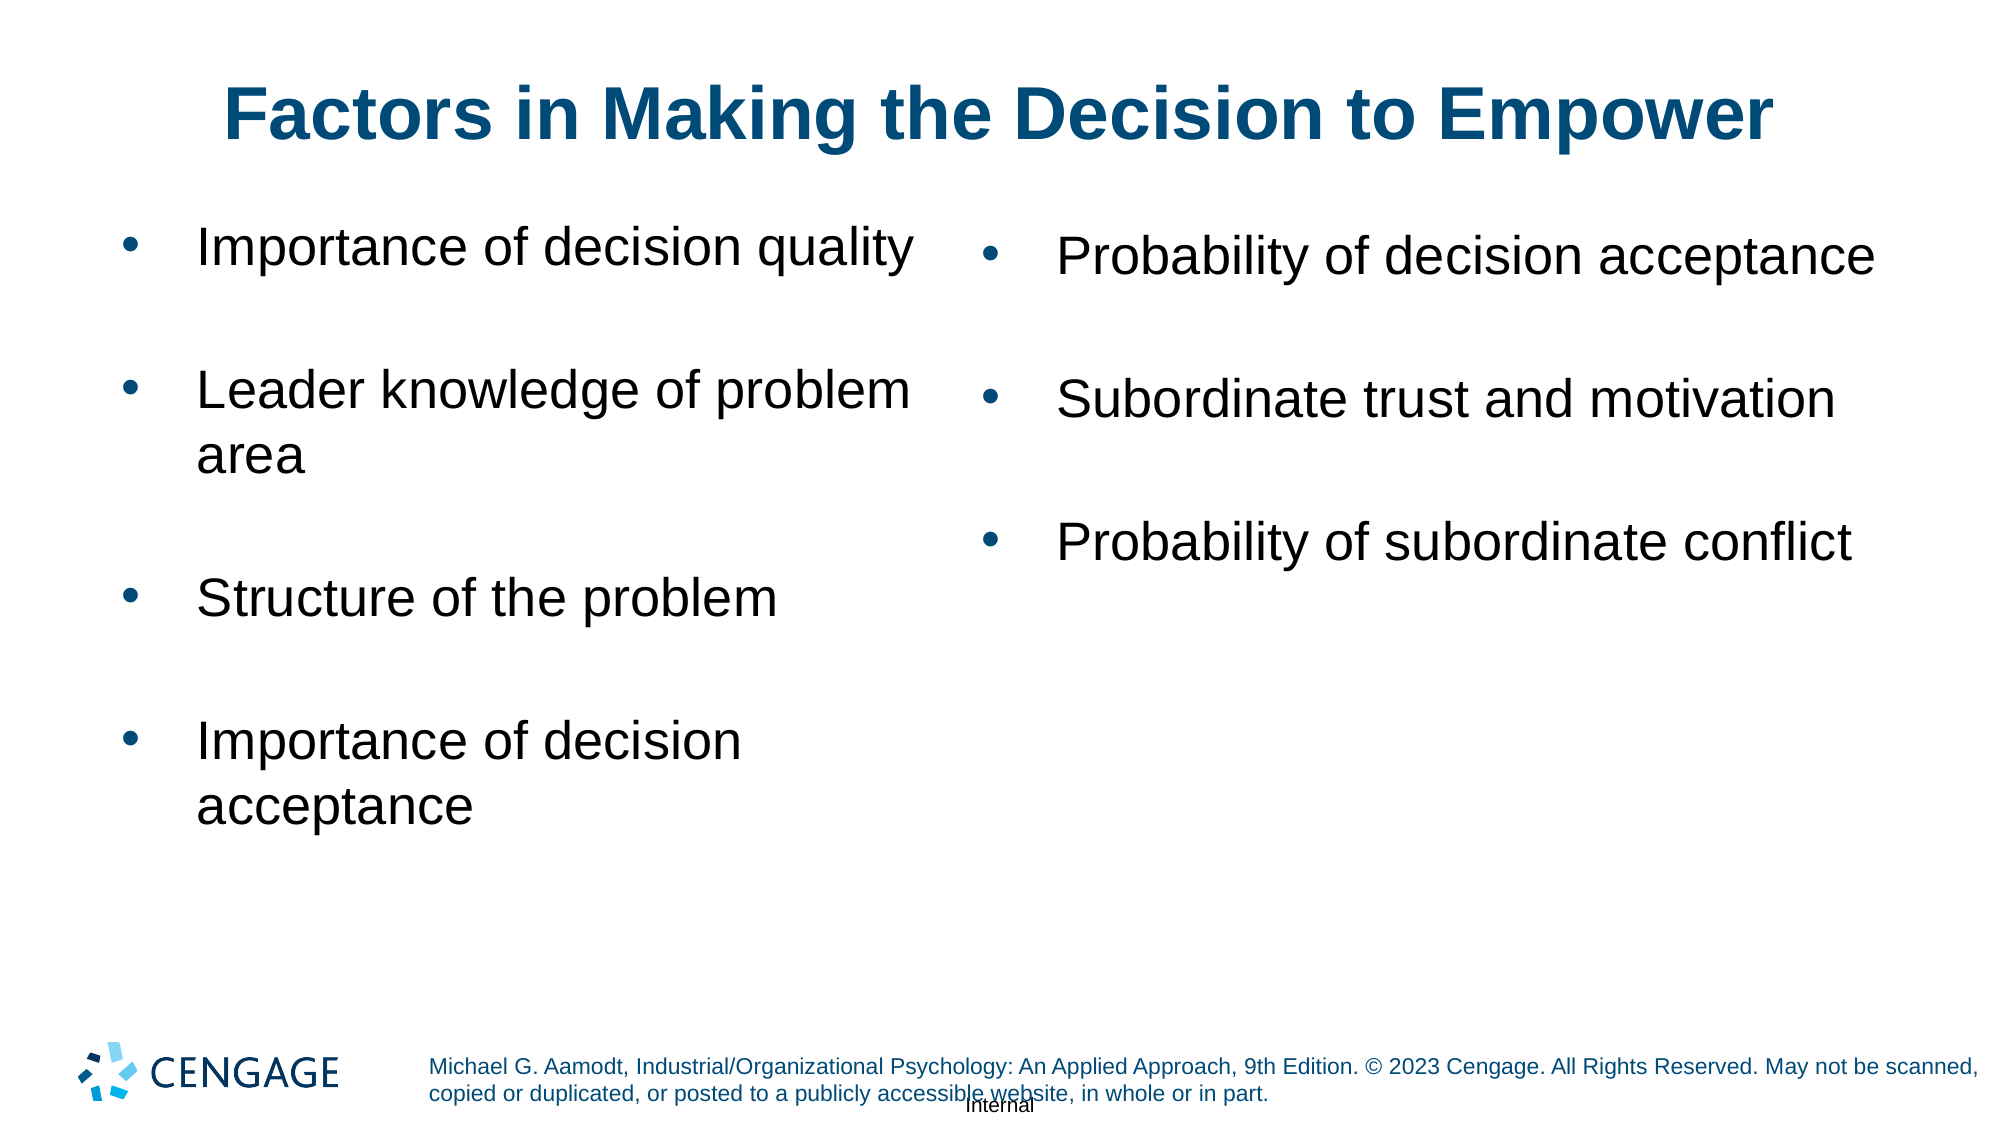

# Factors in Making the Decision to Empower
Importance of decision quality
Leader knowledge of problem area
Structure of the problem
Importance of decision acceptance
Probability of decision acceptance
Subordinate trust and motivation
Probability of subordinate conflict